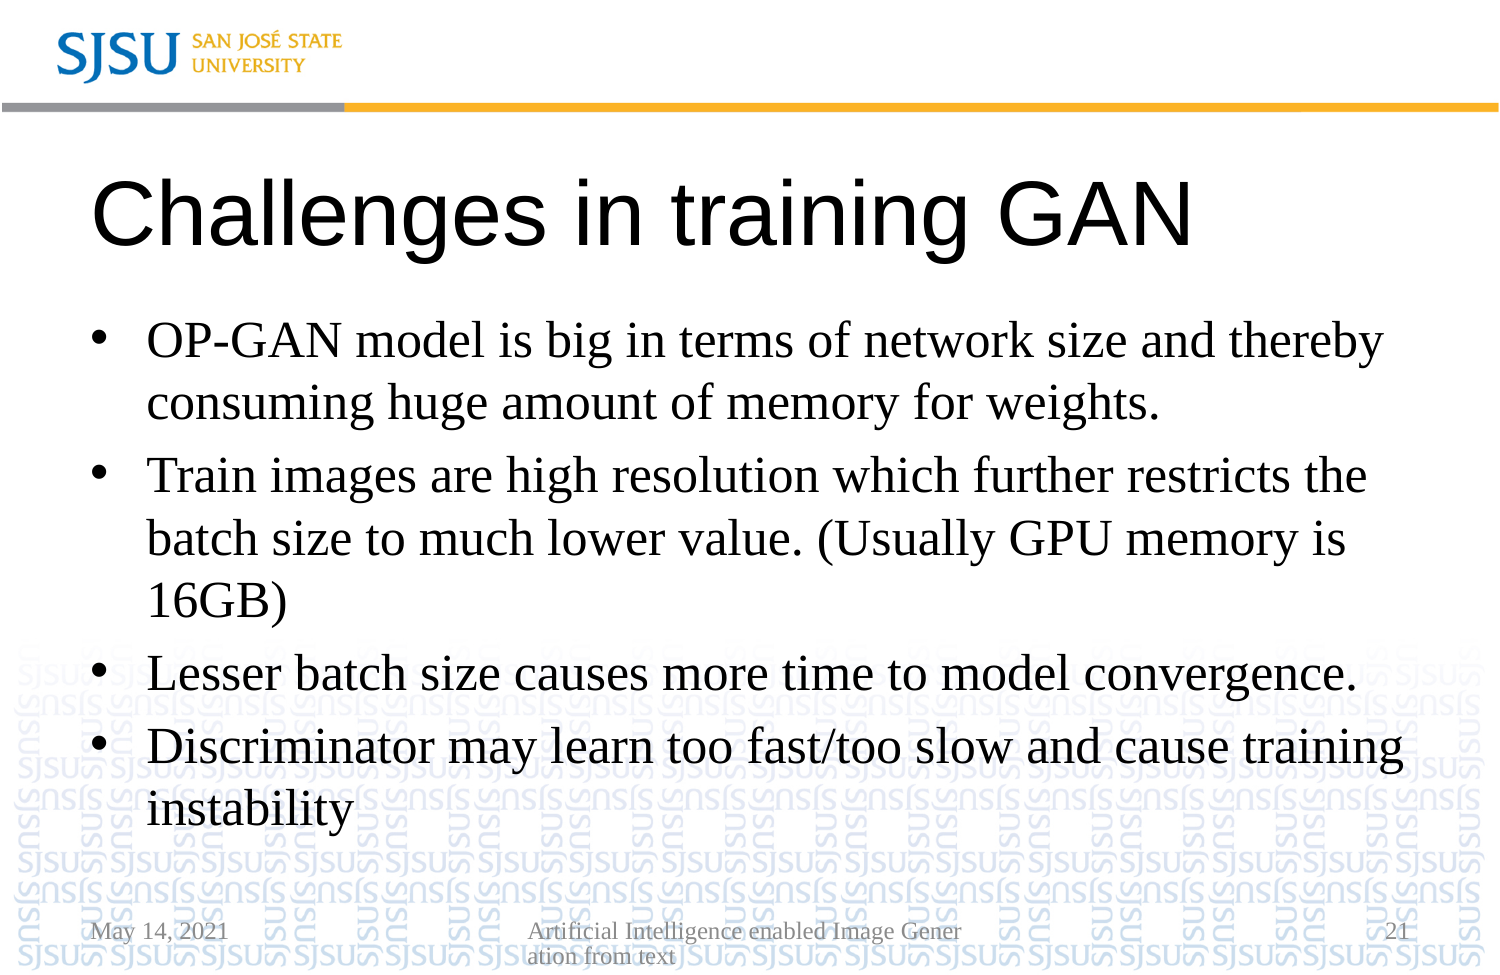

# Challenges in training GAN
OP-GAN model is big in terms of network size and thereby consuming huge amount of memory for weights.
Train images are high resolution which further restricts the batch size to much lower value. (Usually GPU memory is 16GB)
Lesser batch size causes more time to model convergence.
Discriminator may learn too fast/too slow and cause training instability
May 14, 2021
Artificial Intelligence enabled Image Generation from text
21